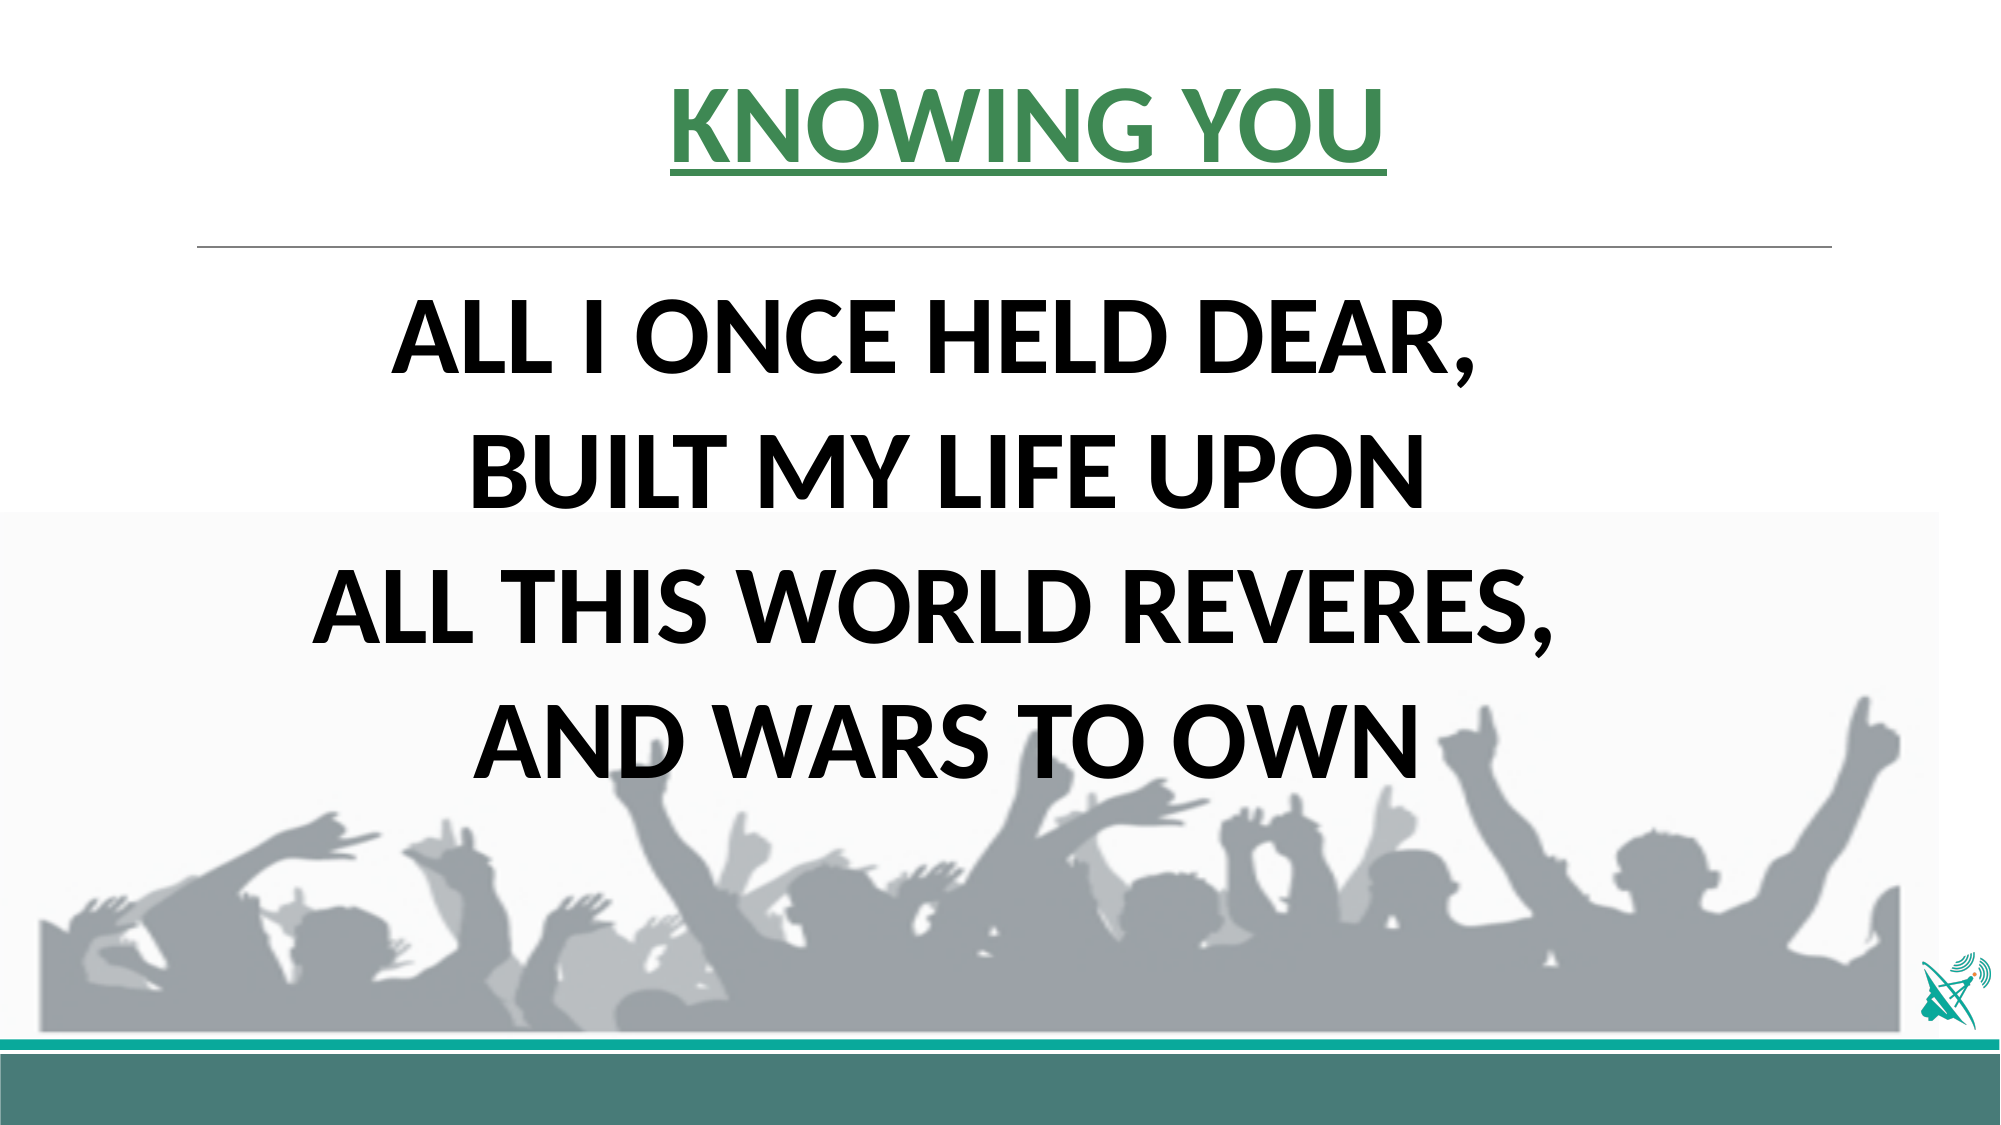

# KNOWING YOU
ALL I ONCE HELD DEAR,
BUILT MY LIFE UPON
ALL THIS WORLD REVERES,
AND WARS TO OWN